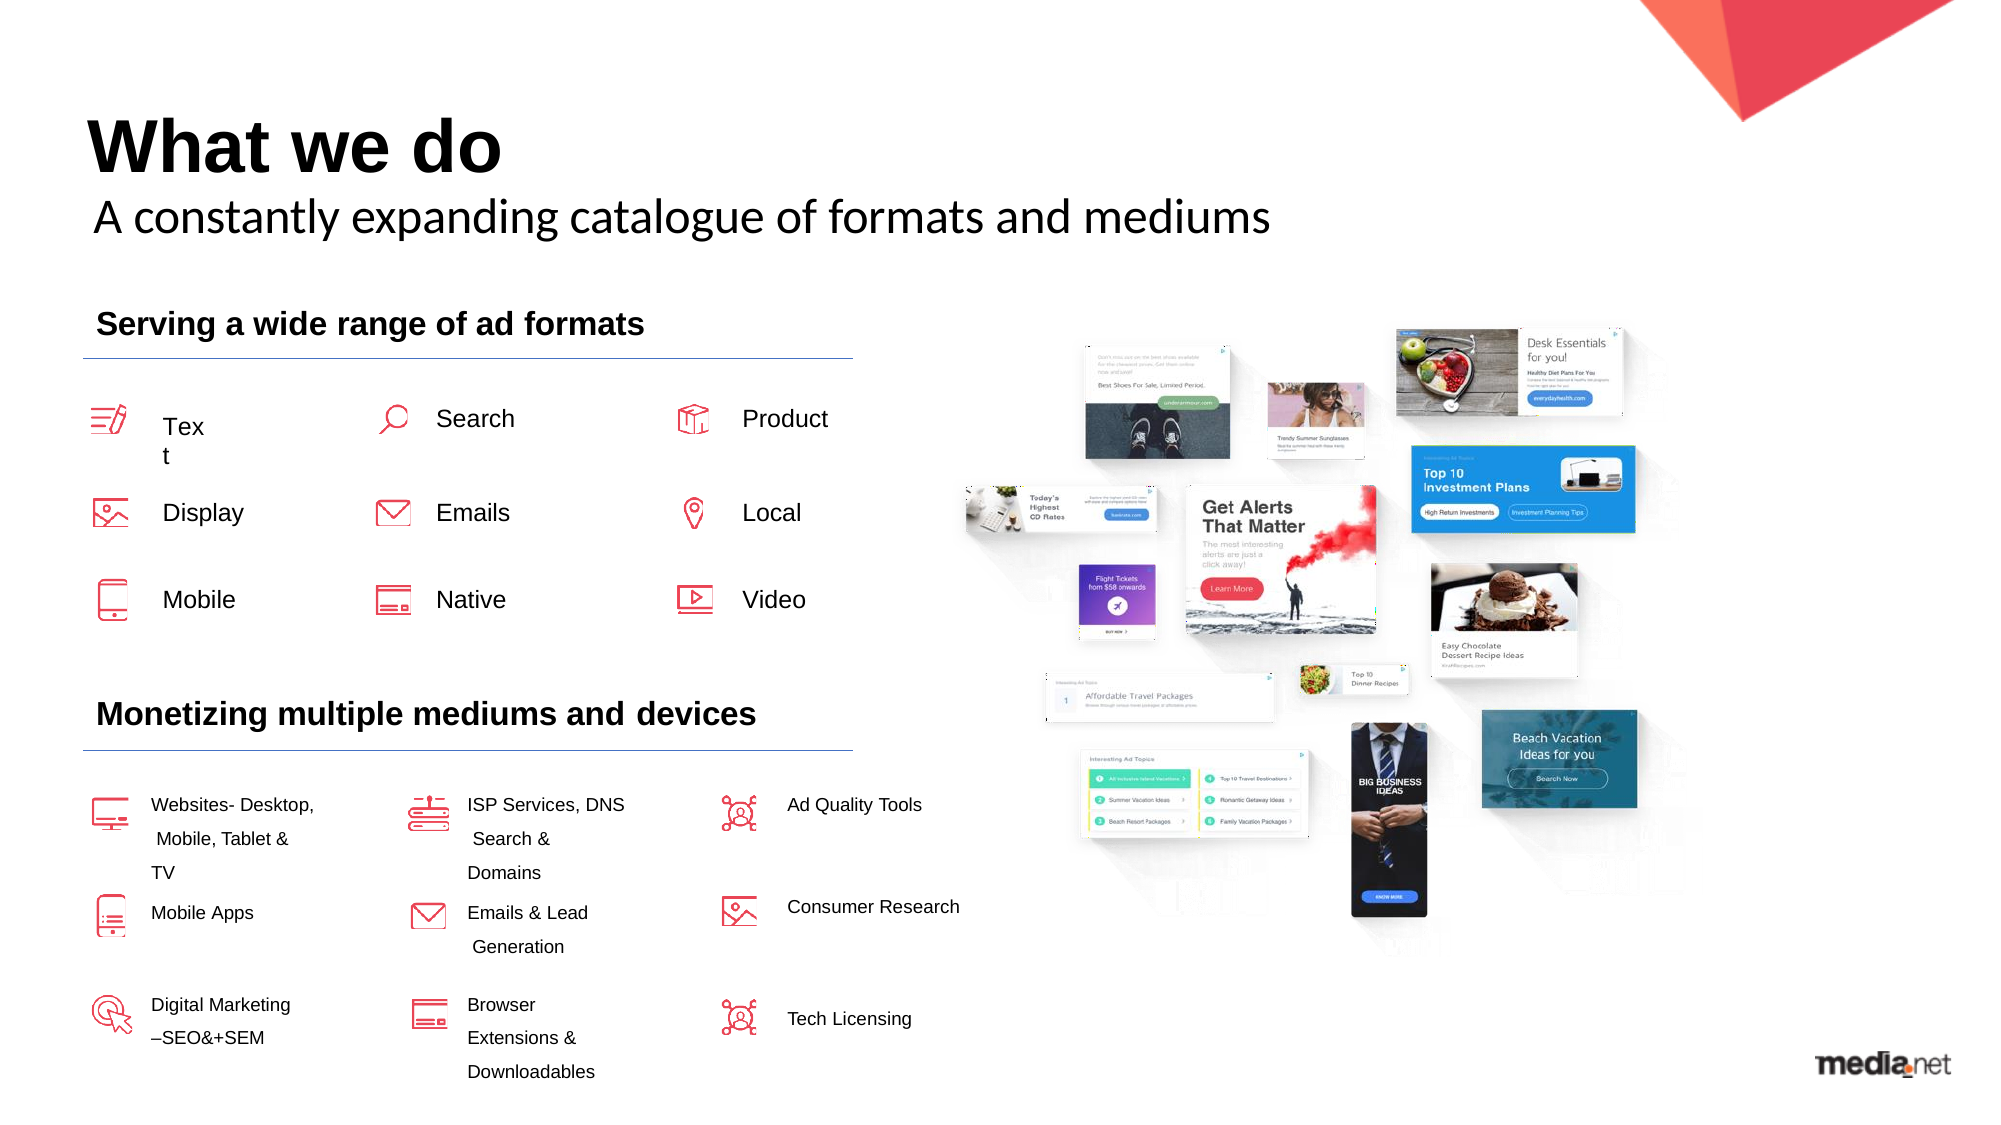

# What we do
A constantly expanding catalogue of formats and mediums
Serving a wide range of ad formats

Search
Product

Text
Display
Emails
Local

Mobile
Native
Video

Monetizing multiple mediums and devices

Websites- Desktop,  Mobile, Tablet & TV
ISP Services, DNS  Search & Domains
Ad Quality Tools

Emails & Lead  Generation
Consumer Research

Mobile Apps

Digital Marketing
–SEO&+SEM
Browser  Extensions &  Downloadables

Tech Licensing